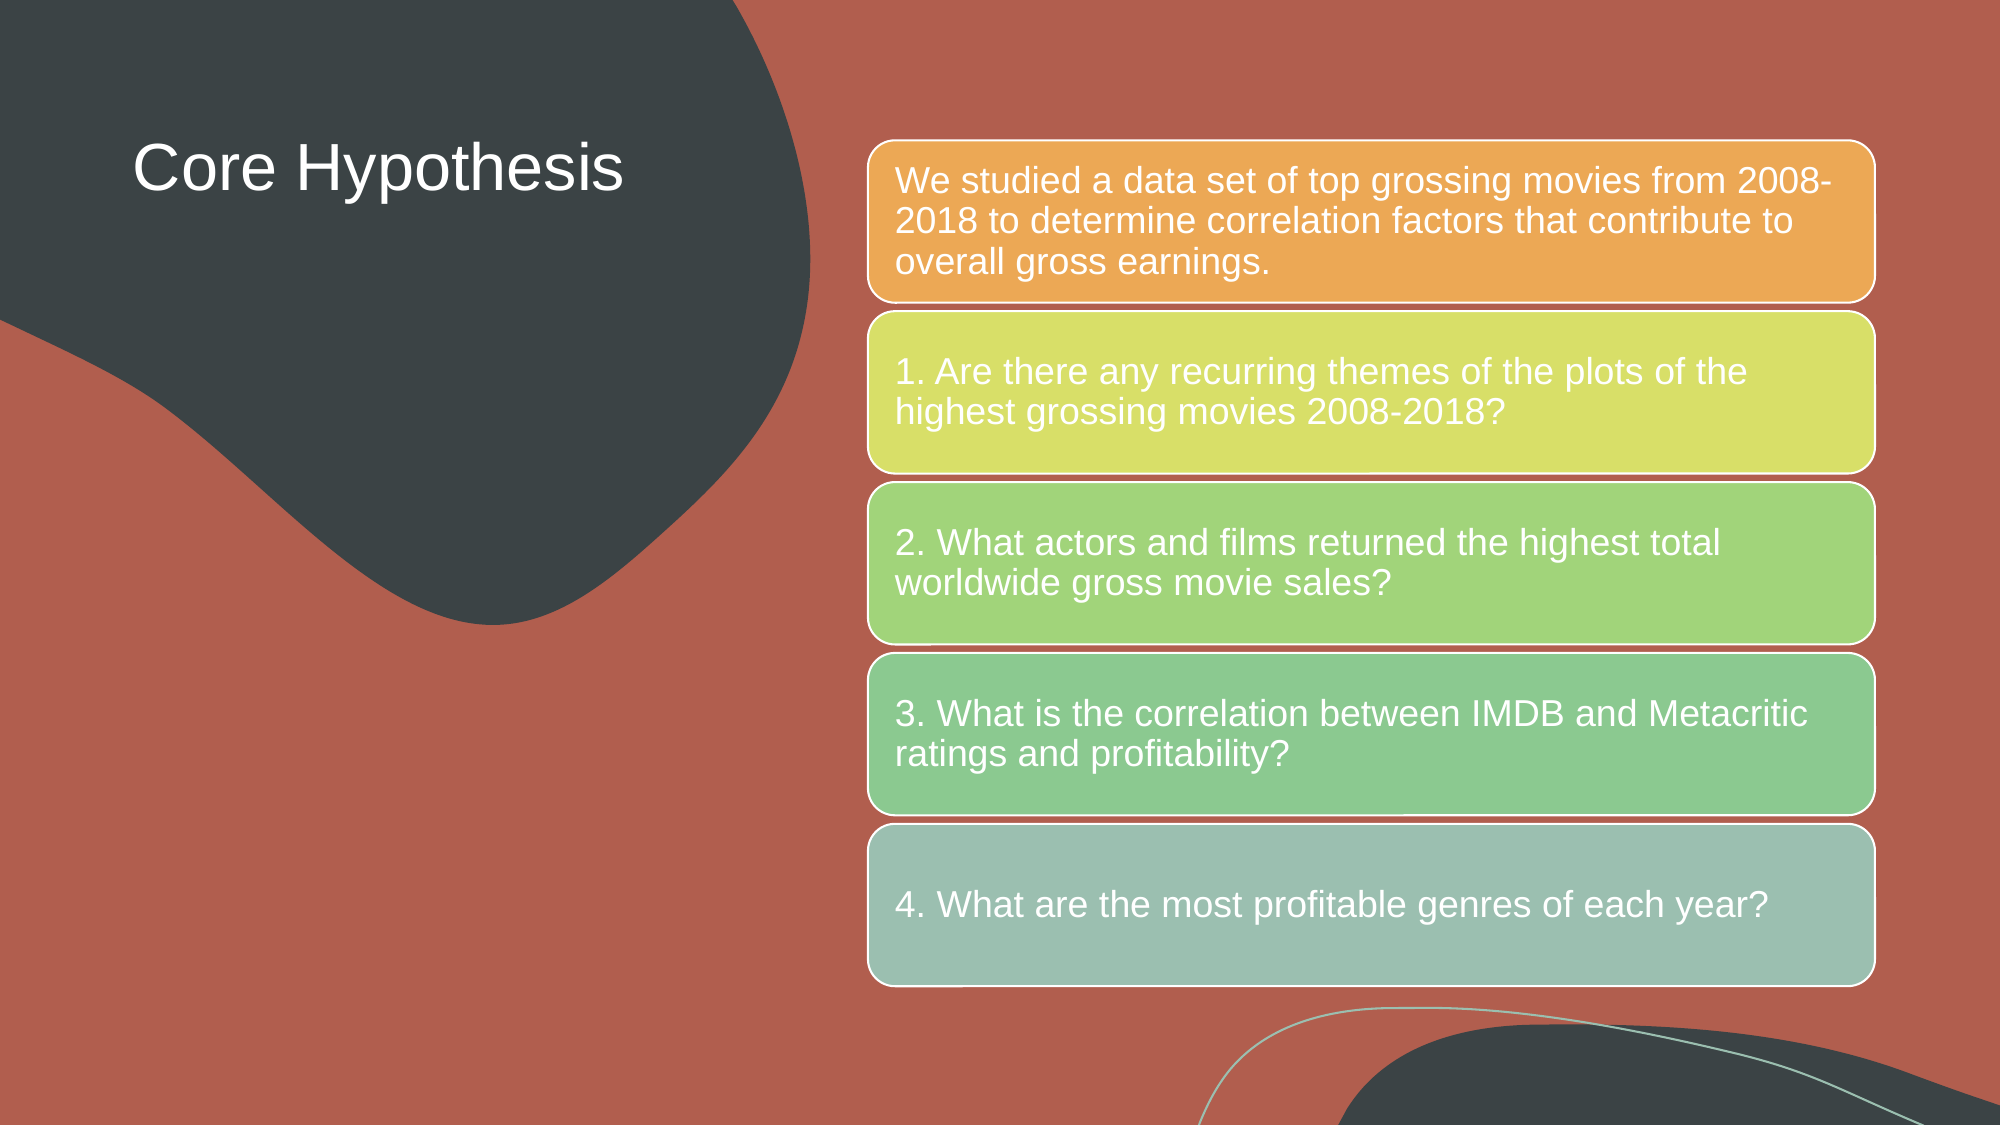

# Core Hypothesis
We studied a data set of top grossing movies from 2008-2018 to determine correlation factors that contribute to overall gross earnings.
1. Are there any recurring themes of the plots of the highest grossing movies 2008-2018?
2. What actors and films returned the highest total worldwide gross movie sales?
3. What is the correlation between IMDB and Metacritic ratings and profitability?
4. What are the most profitable genres of each year?